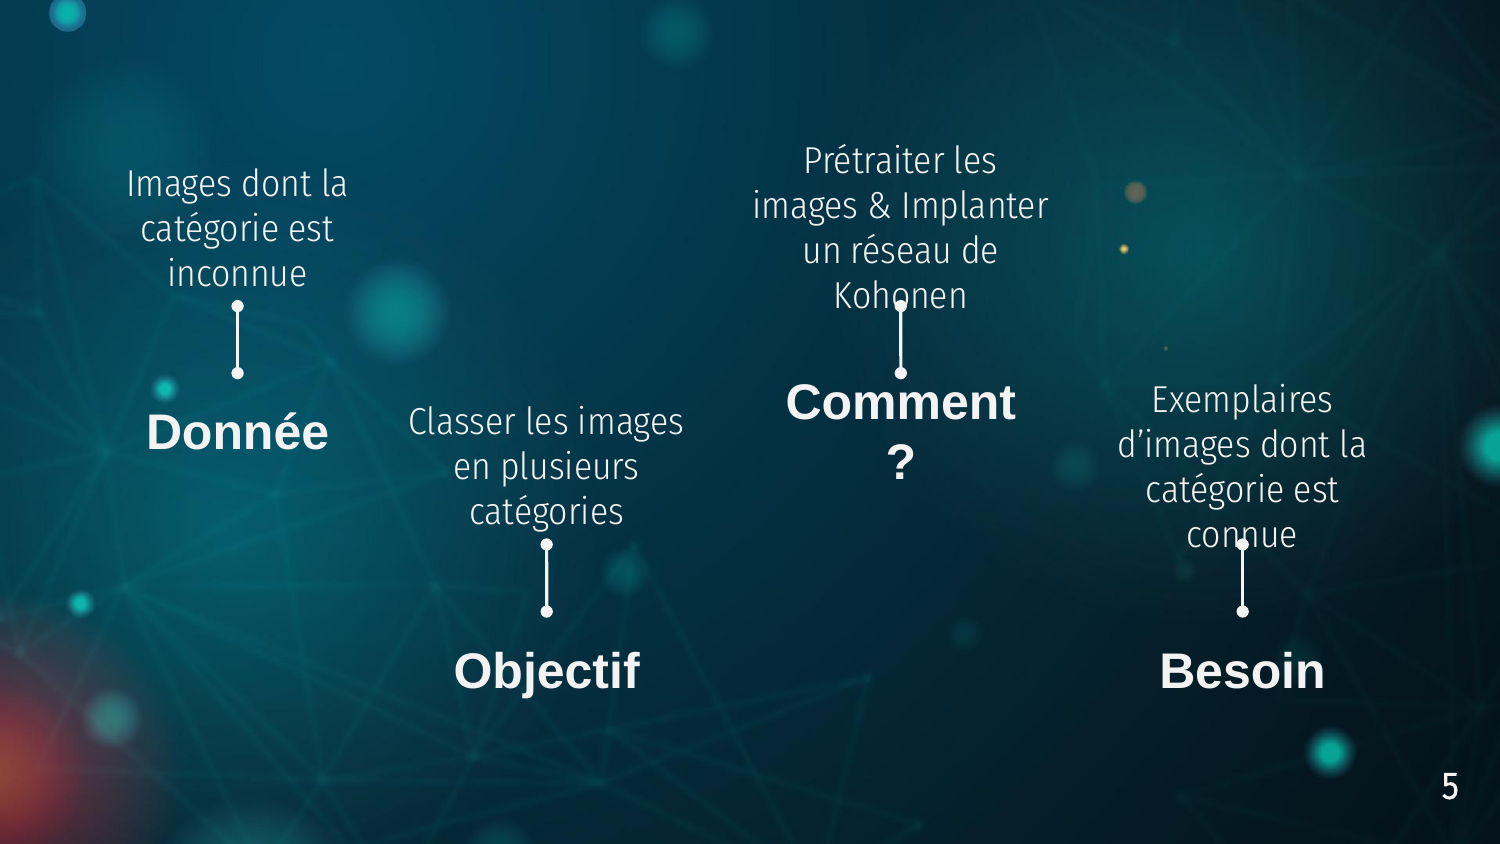

Images dont la catégorie est inconnue
Prétraiter les images & Implanter un réseau de Kohonen

# Donnée
Comment ?
Classer les images en plusieurs catégories
Objectif
Exemplaires d’images dont la catégorie est connue
Besoin
5